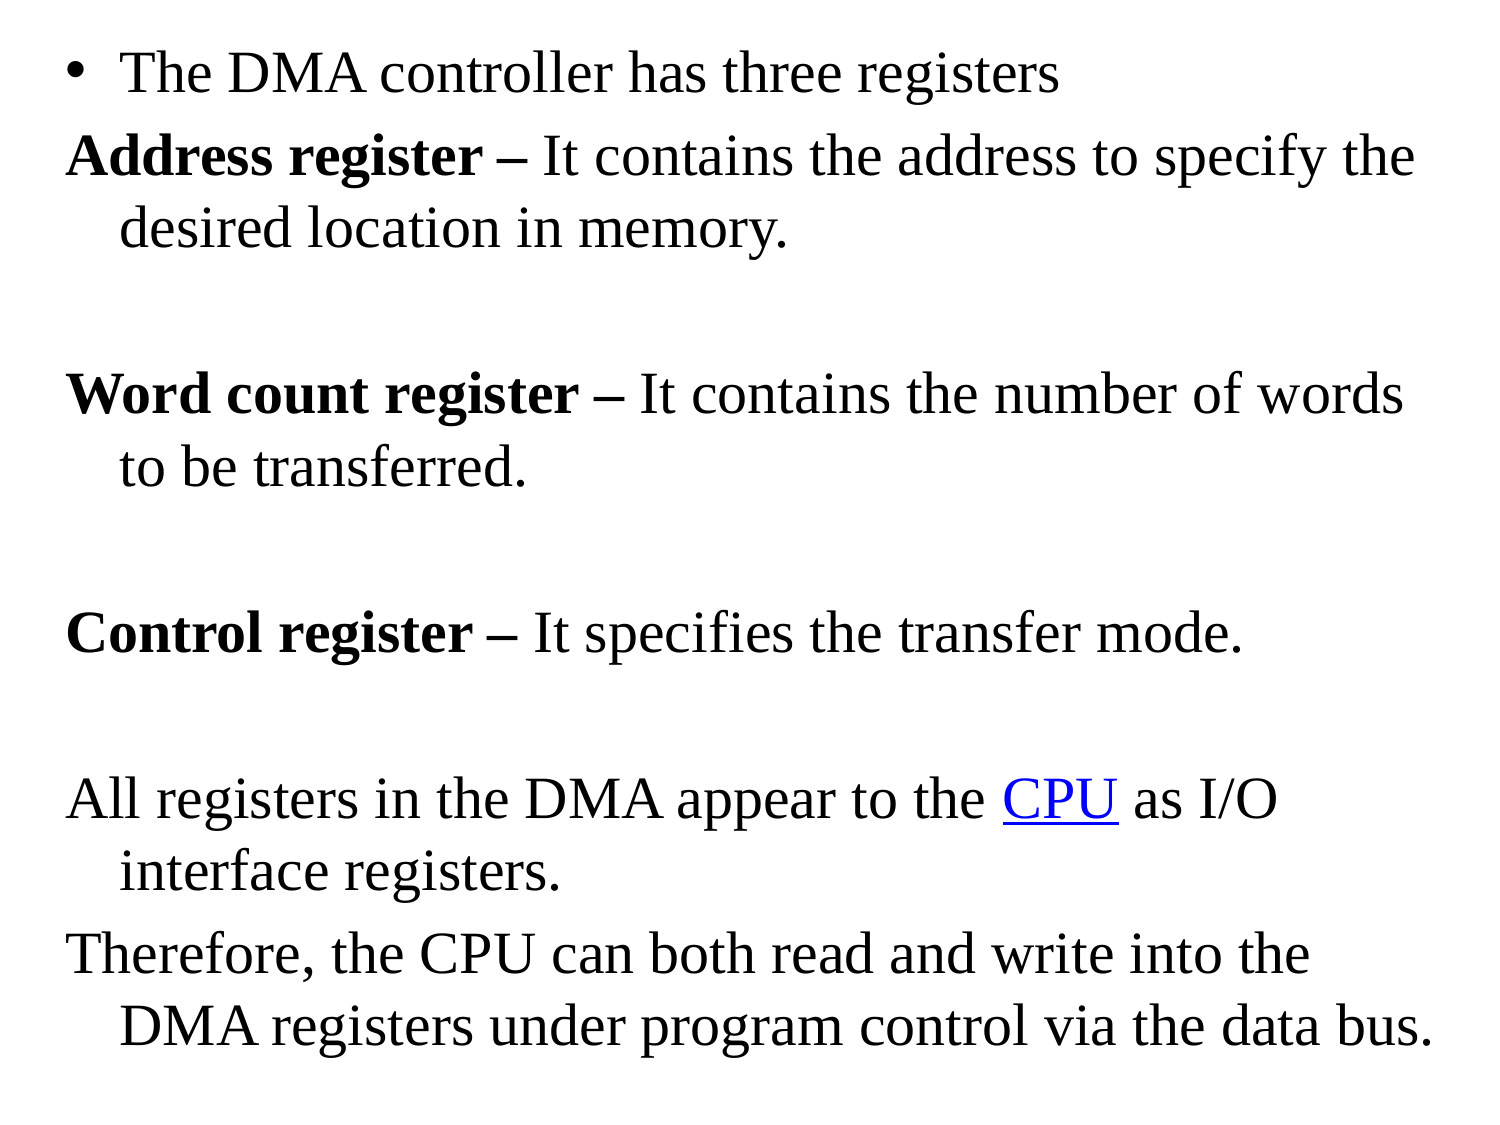

The DMA controller has three registers
Address register – It contains the address to specify the desired location in memory.

Word count register – It contains the number of words to be transferred.

Control register – It specifies the transfer mode.

All registers in the DMA appear to the CPU as I/O interface registers.
Therefore, the CPU can both read and write into the DMA registers under program control via the data bus.